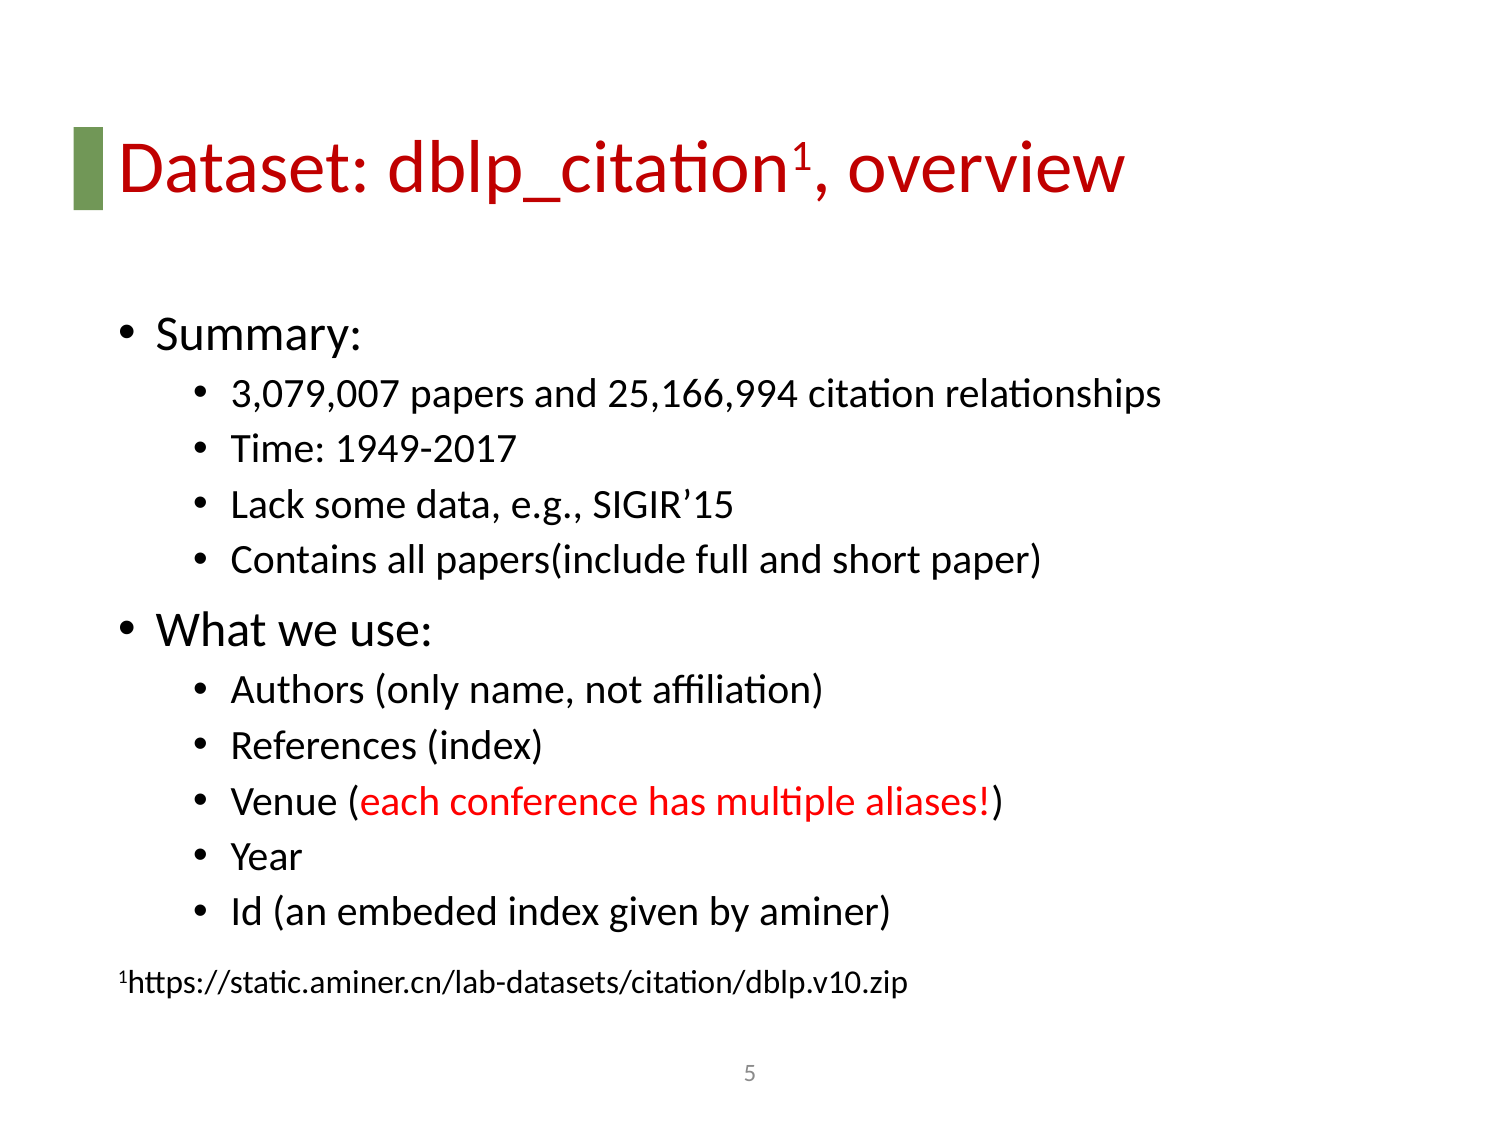

# Dataset: dblp_citation1, overview

Summary:
3,079,007 papers and 25,166,994 citation relationships
Time: 1949-2017
Lack some data, e.g., SIGIR’15
Contains all papers(include full and short paper)
What we use:
Authors (only name, not affiliation)
References (index)
Venue (each conference has multiple aliases!)
Year
Id (an embeded index given by aminer)

1https://static.aminer.cn/lab-datasets/citation/dblp.v10.zip
5